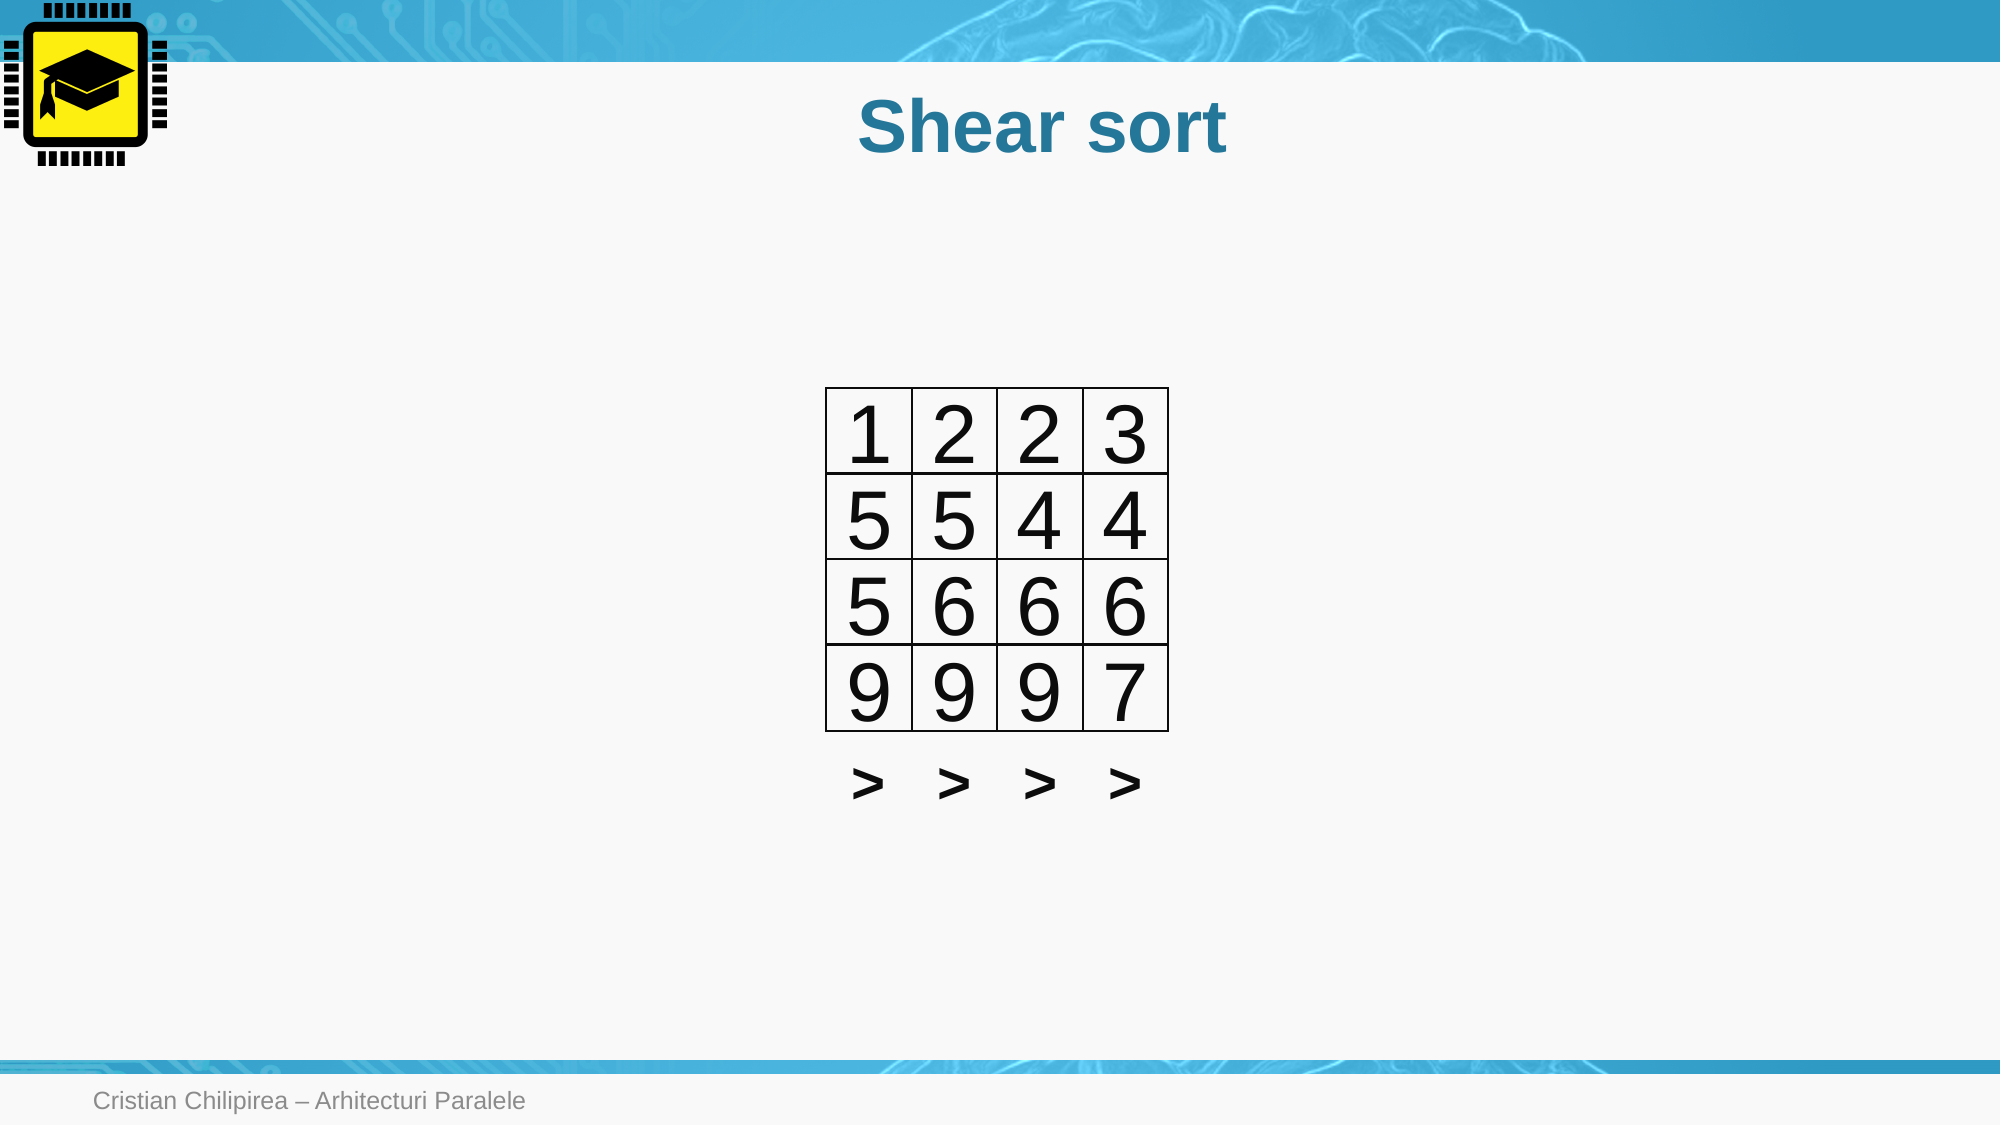

# Shear sort
1
2
2
3
5
5
4
4
5
6
6
6
9
9
9
7
>
>
>
>
Cristian Chilipirea – Arhitecturi Paralele